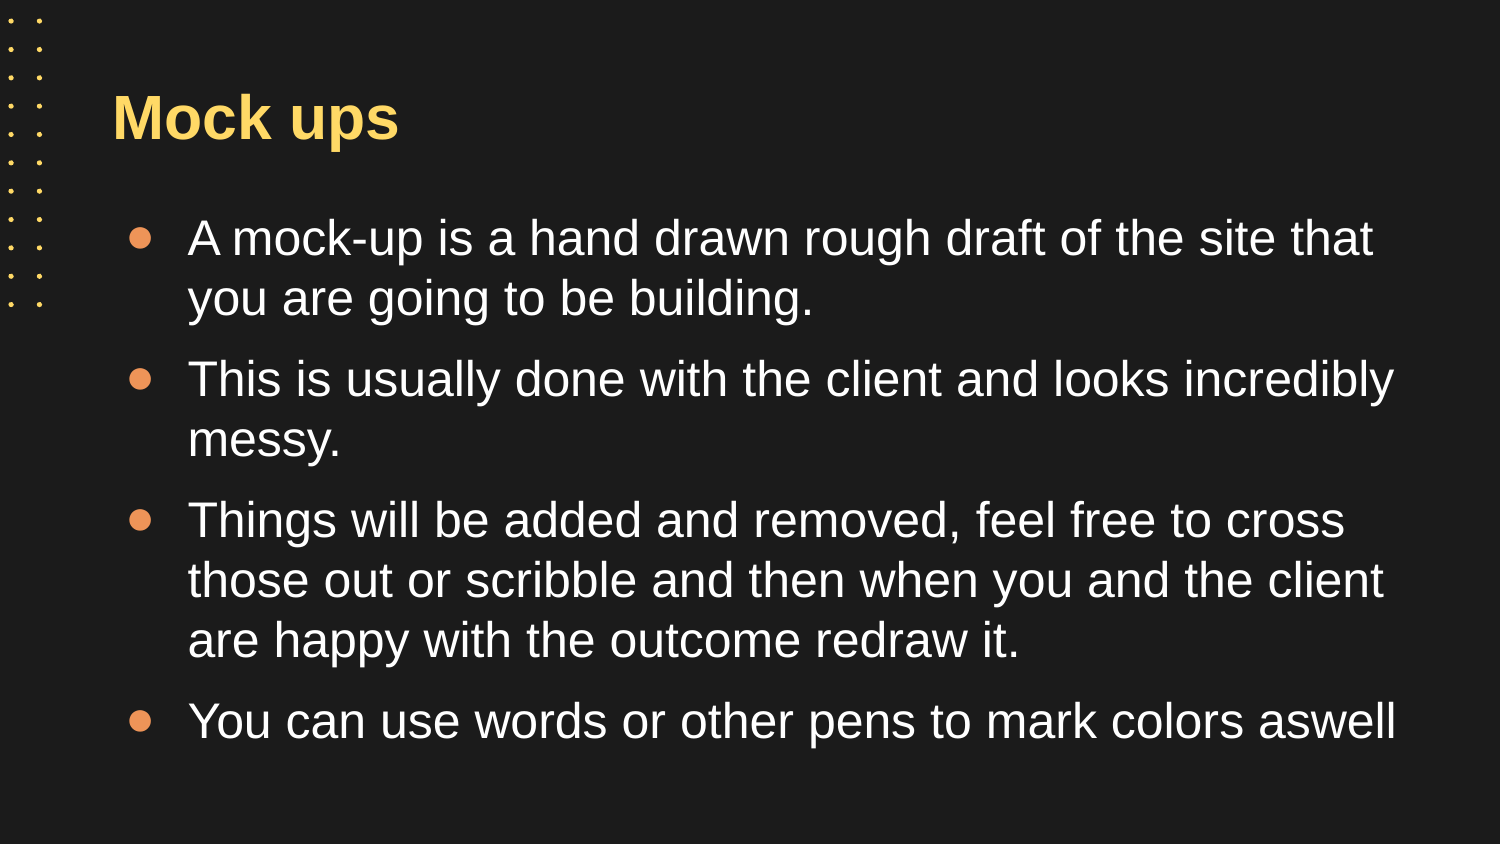

# Mock ups
A mock-up is a hand drawn rough draft of the site that you are going to be building.
This is usually done with the client and looks incredibly messy.
Things will be added and removed, feel free to cross those out or scribble and then when you and the client are happy with the outcome redraw it.
You can use words or other pens to mark colors aswell